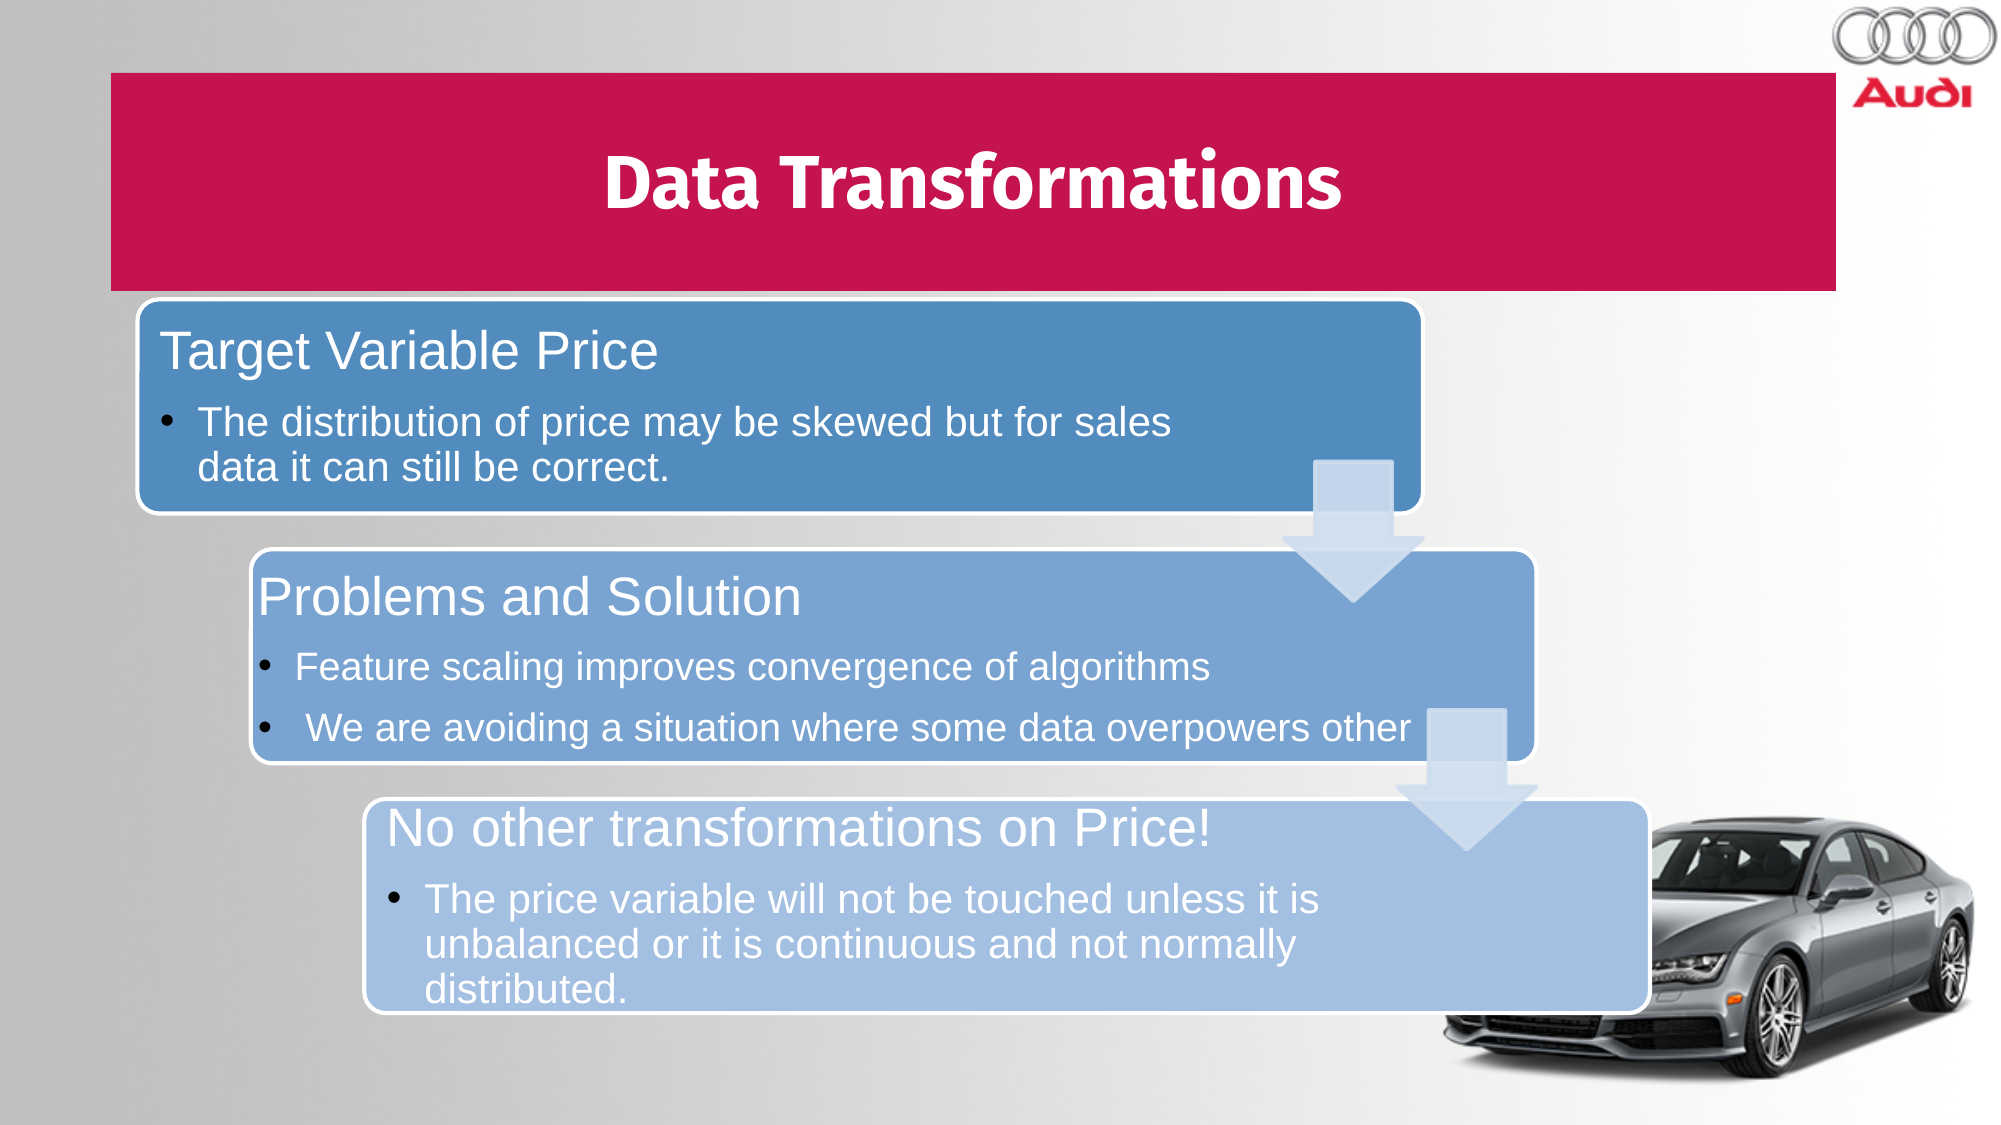

# Data Transformations

Target Variable Price
The distribution of price may be skewed but for sales data it can still be correct.

Problems and Solution
Feature scaling improves convergence of algorithms
 We are avoiding a situation where some data overpowers other

No other transformations on Price!
The price variable will not be touched unless it is unbalanced or it is continuous and not normally distributed.